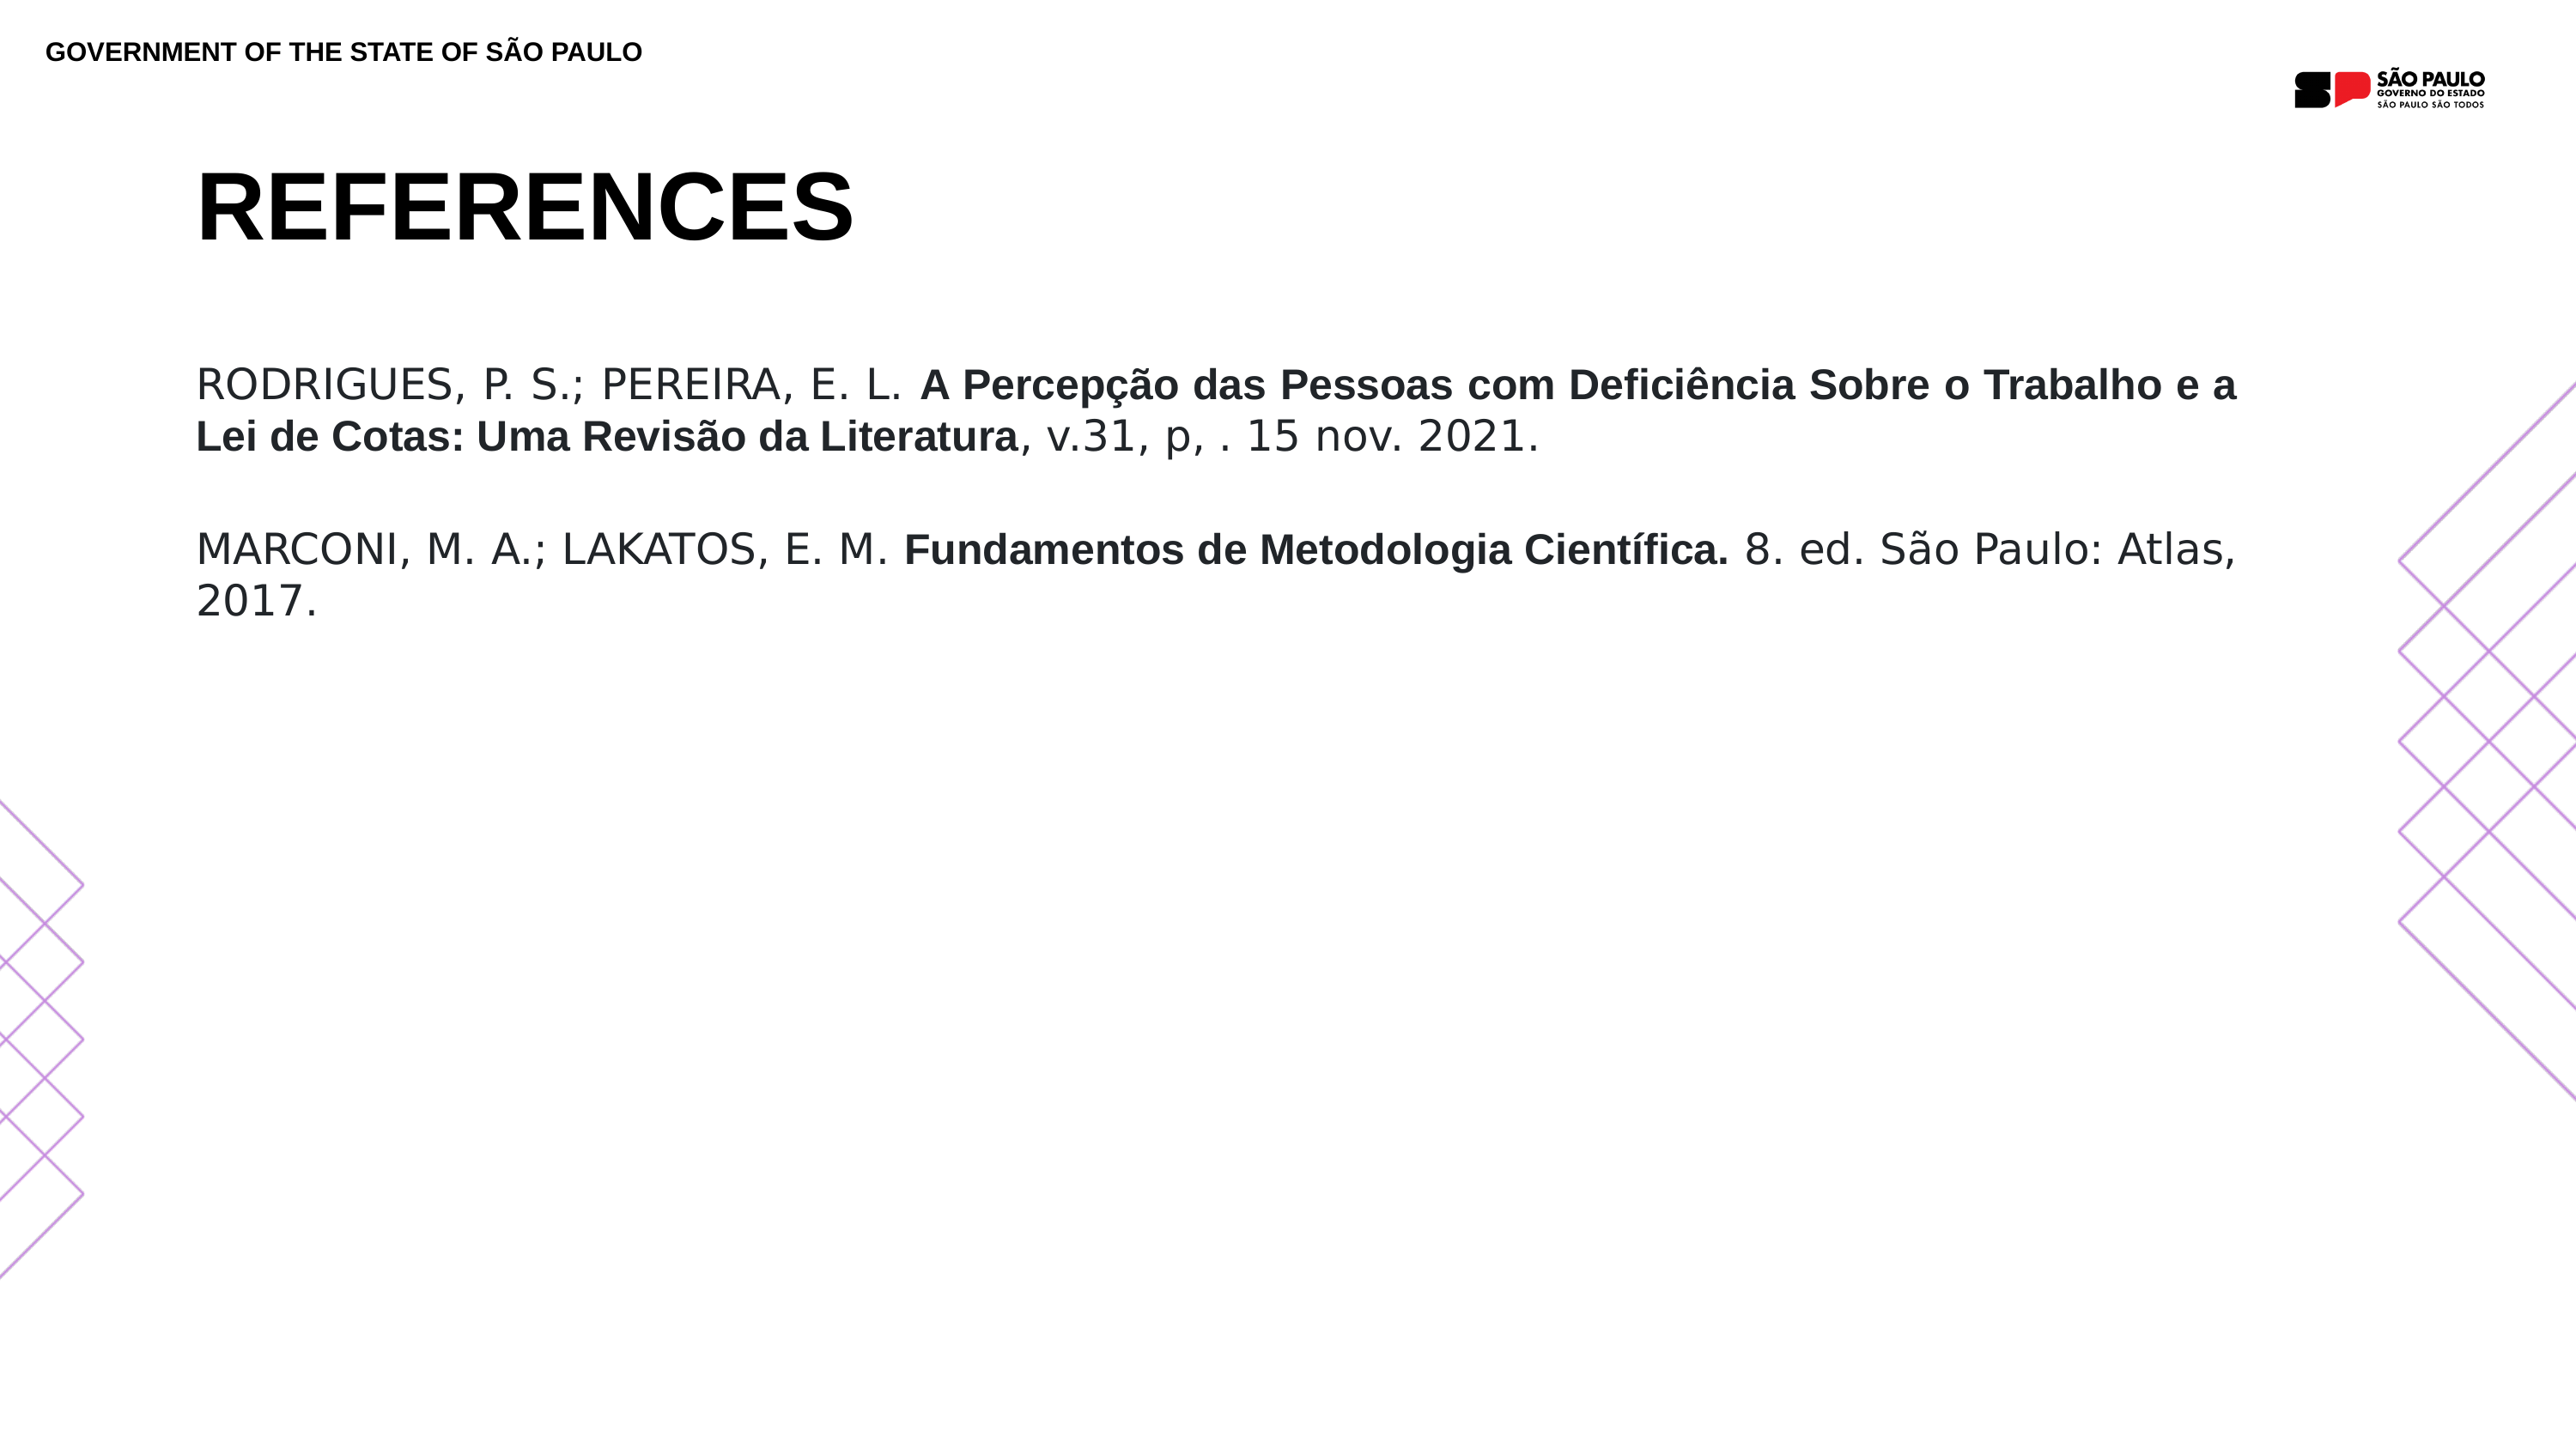

GOVERNMENT OF THE STATE OF SÃO PAULO

REFERENCES

RODRIGUES, P. S.; PEREIRA, E. L. A Percepção das Pessoas com Deficiência Sobre o Trabalho e a Lei de Cotas: Uma Revisão da Literatura, v.31, p, . 15 nov. 2021.
MARCONI, M. A.; LAKATOS, E. M. Fundamentos de Metodologia Científica. 8. ed. São Paulo: Atlas, 2017.